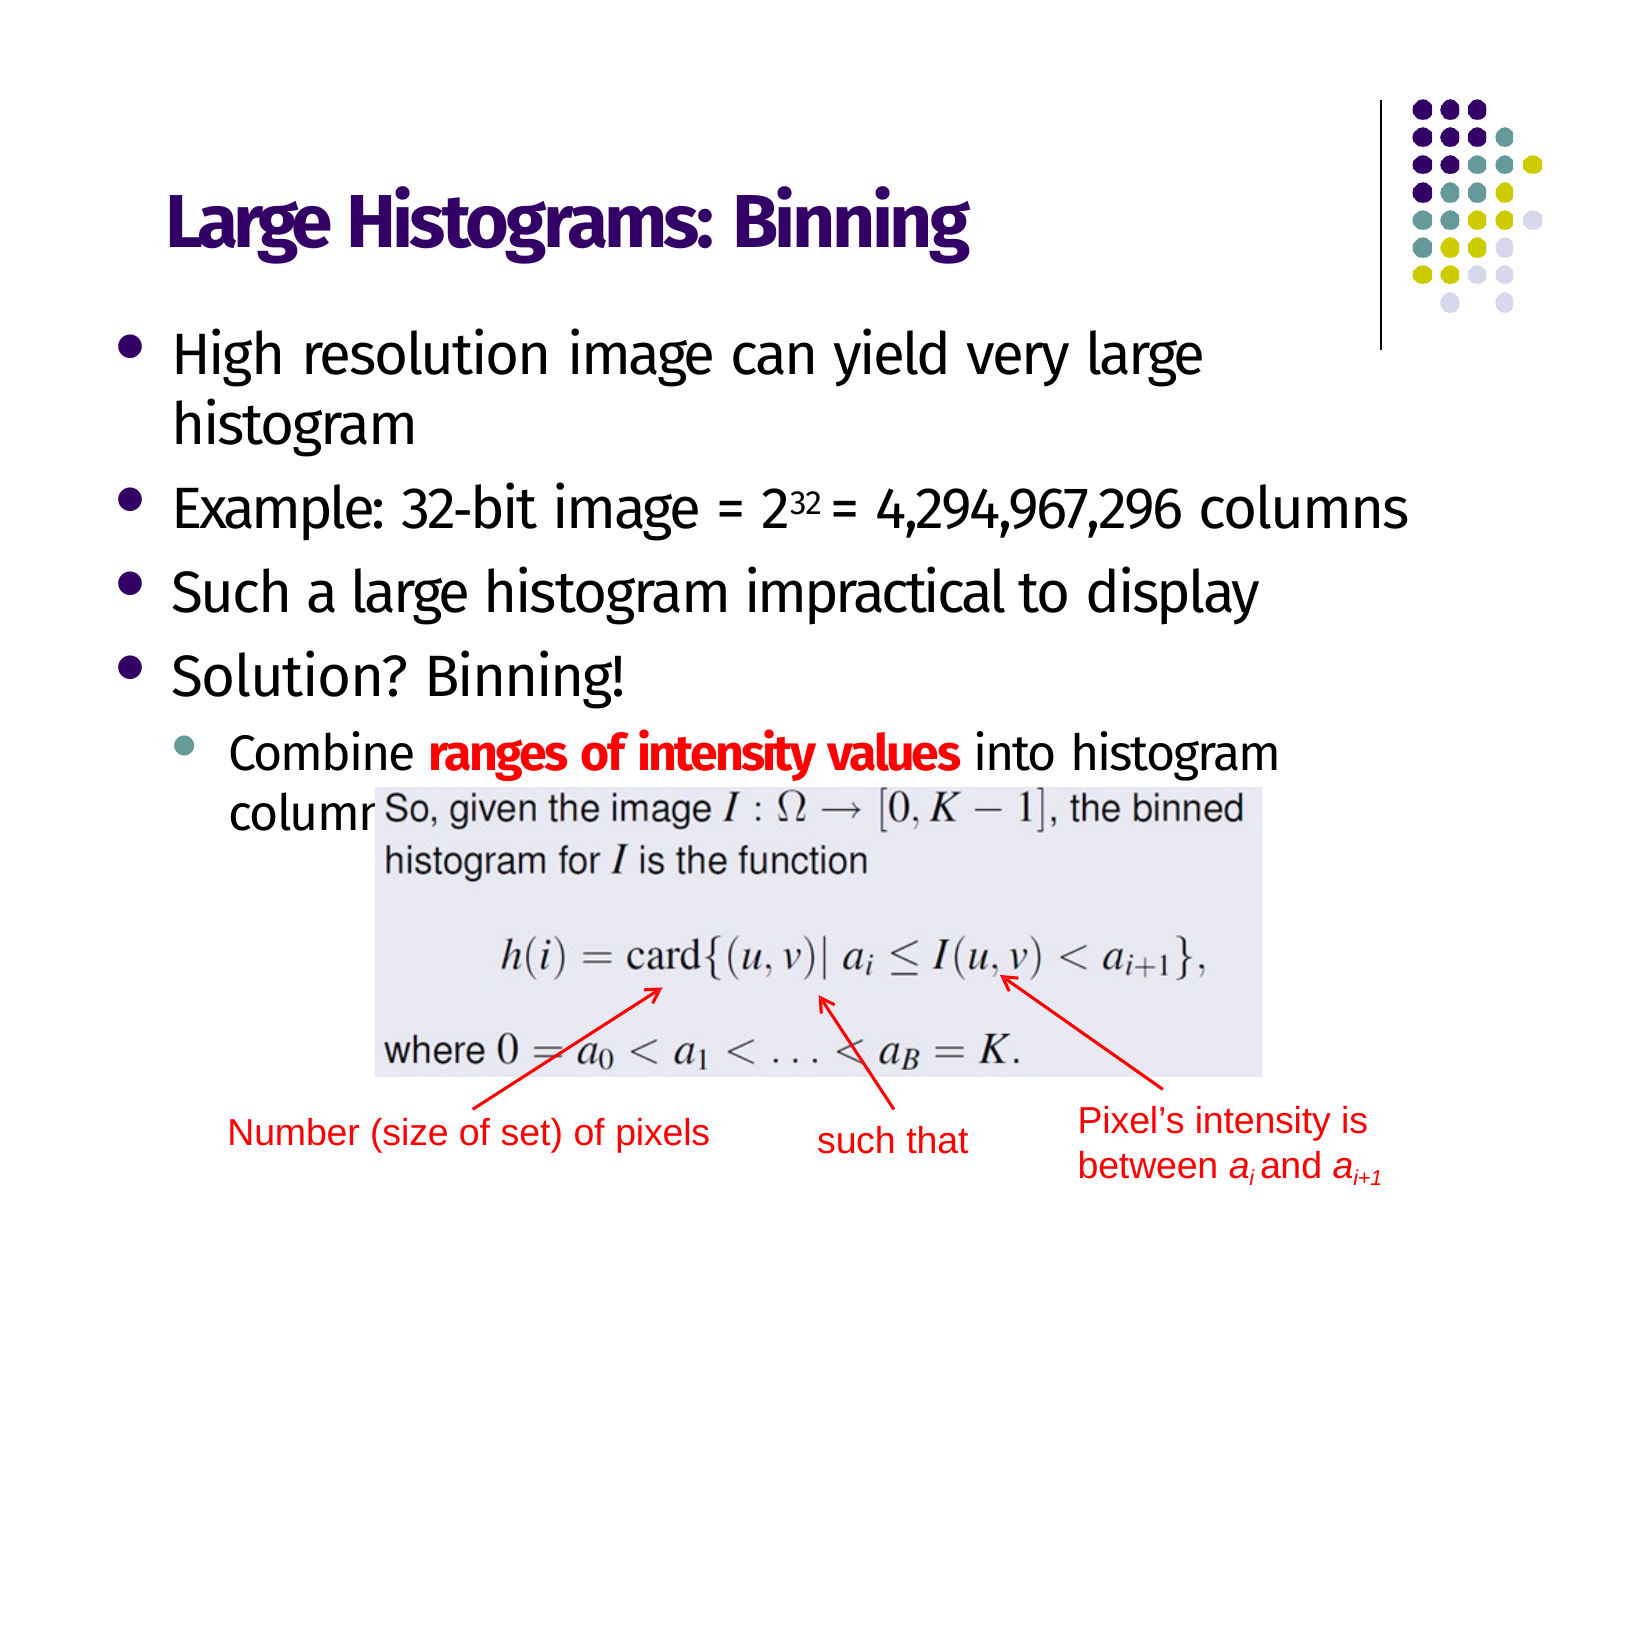

# Large Histograms: Binning
High resolution image can yield very large histogram
Example: 32‐bit image = 232 = 4,294,967,296 columns
Such a large histogram impractical to display
Solution? Binning!
Combine ranges of intensity values into histogram columns

Pixel’s intensity is  between ai and ai+1
Number (size of set) of pixels
such that